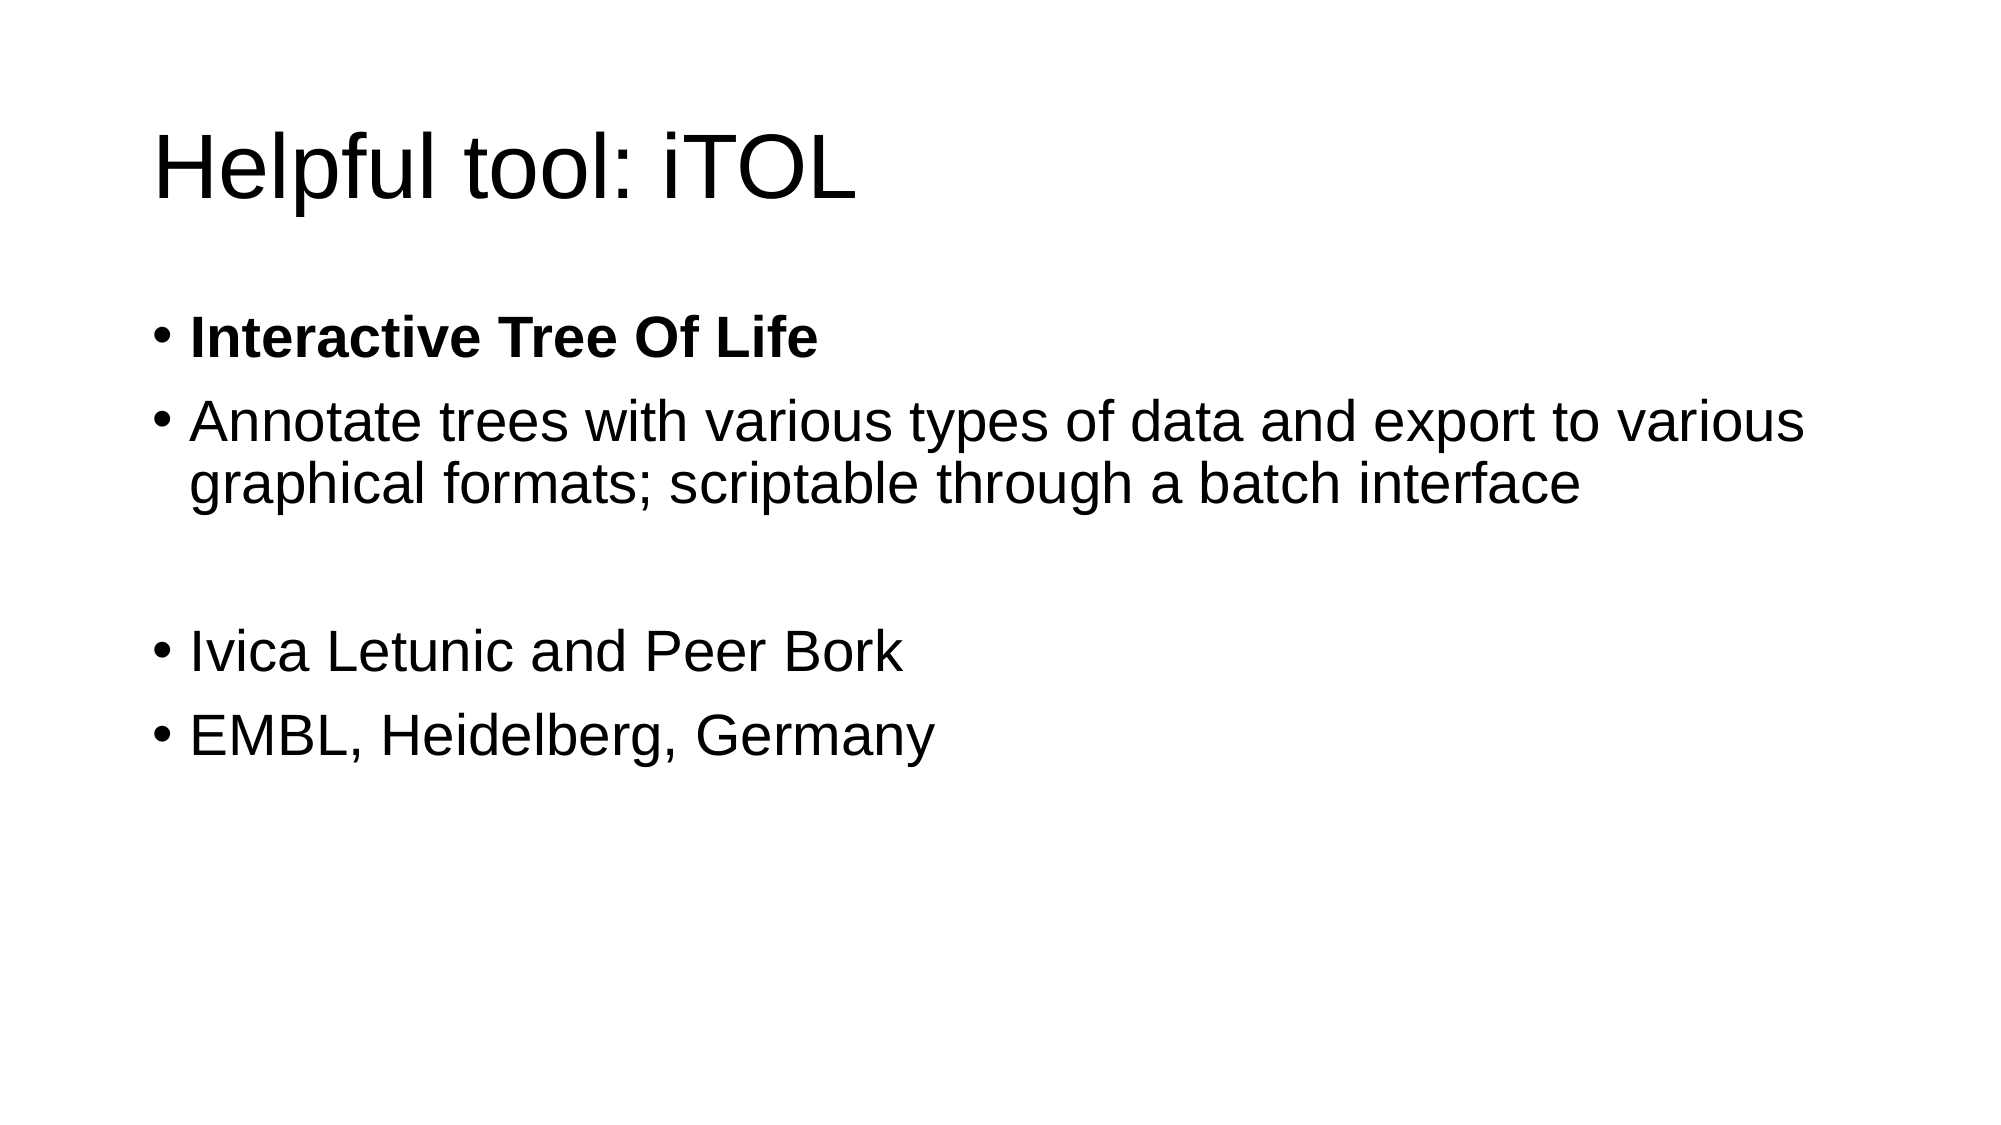

# Helpful tool: iTOL
Interactive Tree Of Life
Annotate trees with various types of data and export to various graphical formats; scriptable through a batch interface

Ivica Letunic and Peer Bork
EMBL, Heidelberg, Germany